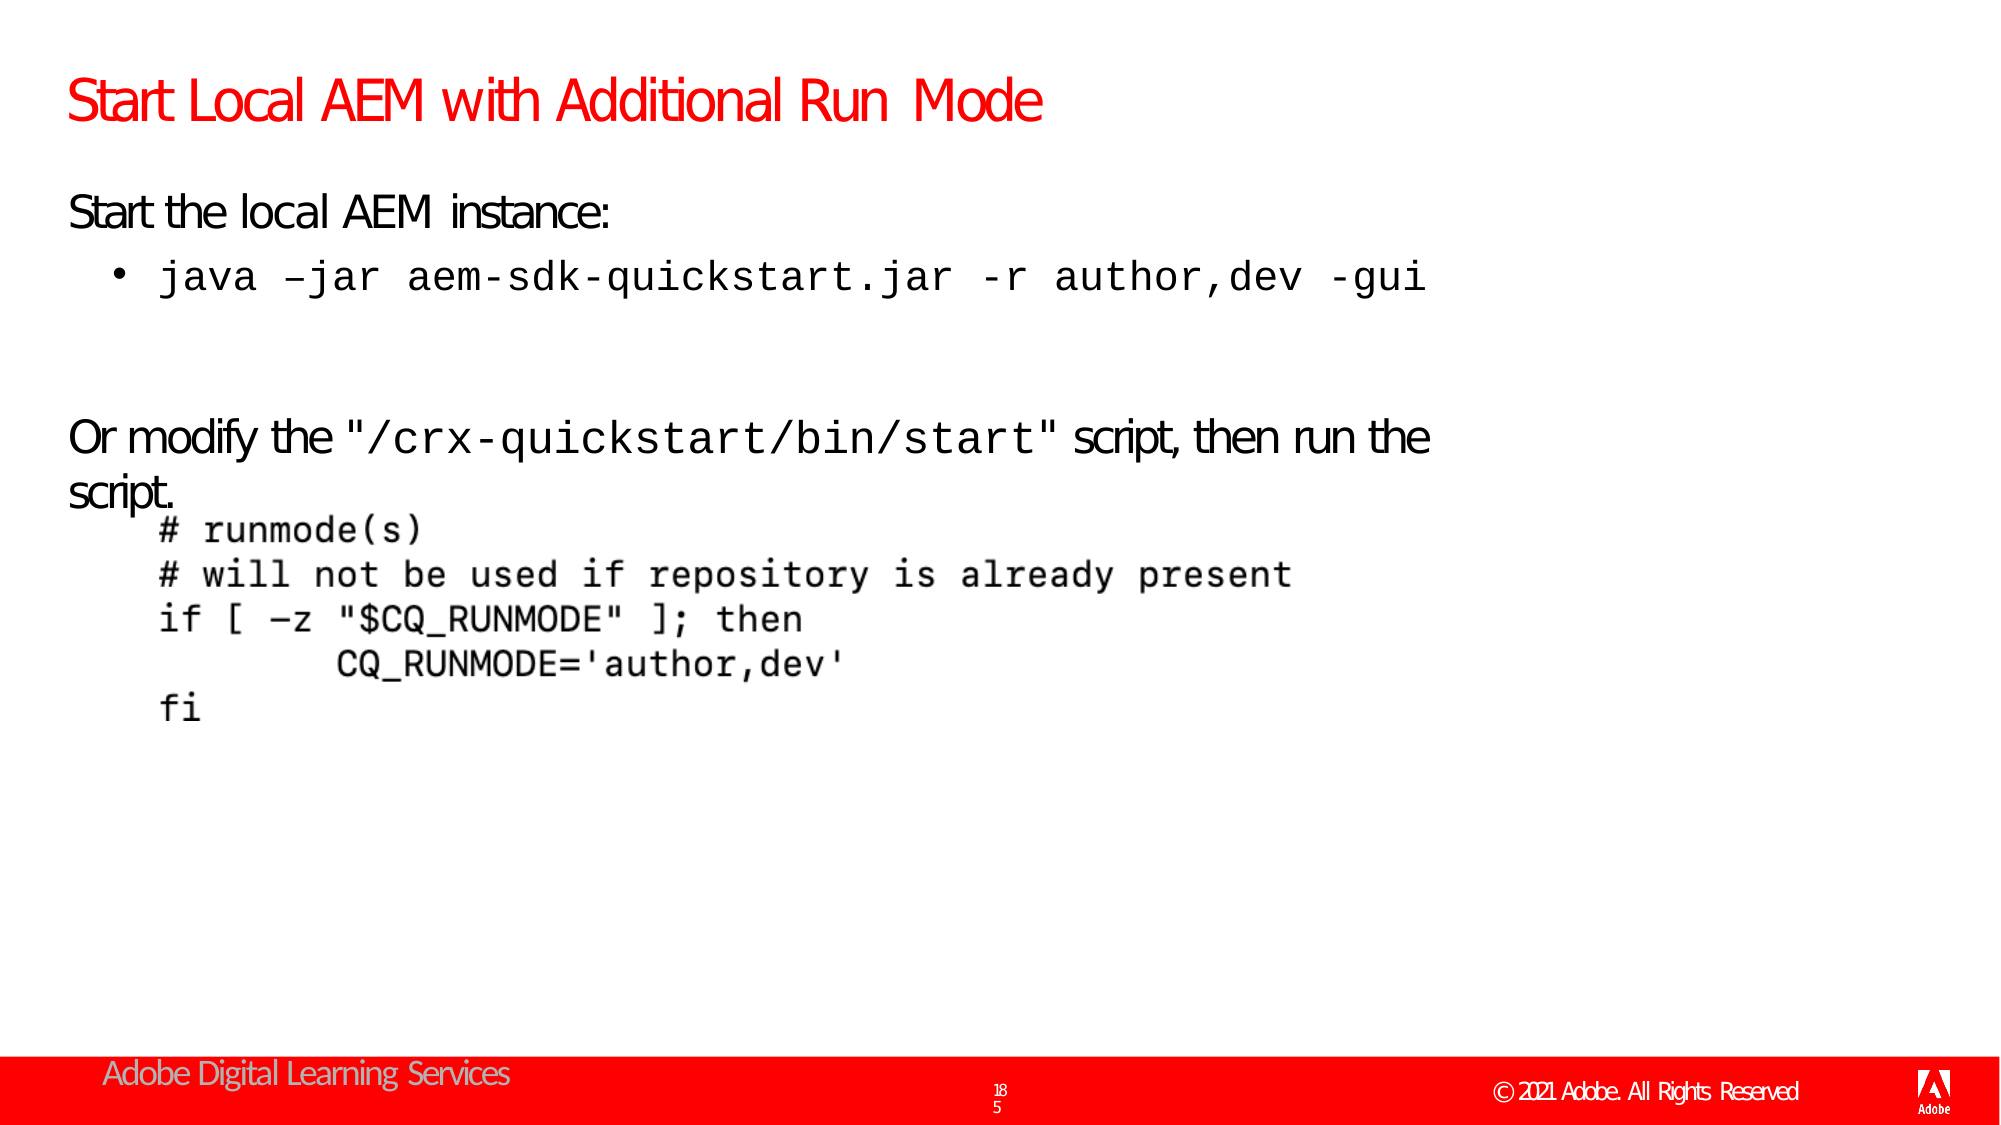

# Start Local AEM with Additional Run Mode
Start the local AEM instance:
java –jar aem-sdk-quickstart.jar -r author,dev -gui

Or modify the "/crx-quickstart/bin/start" script, then run the script.

Adobe Digital Learning Services
© 2021 Adobe. All Rights Reserved
185